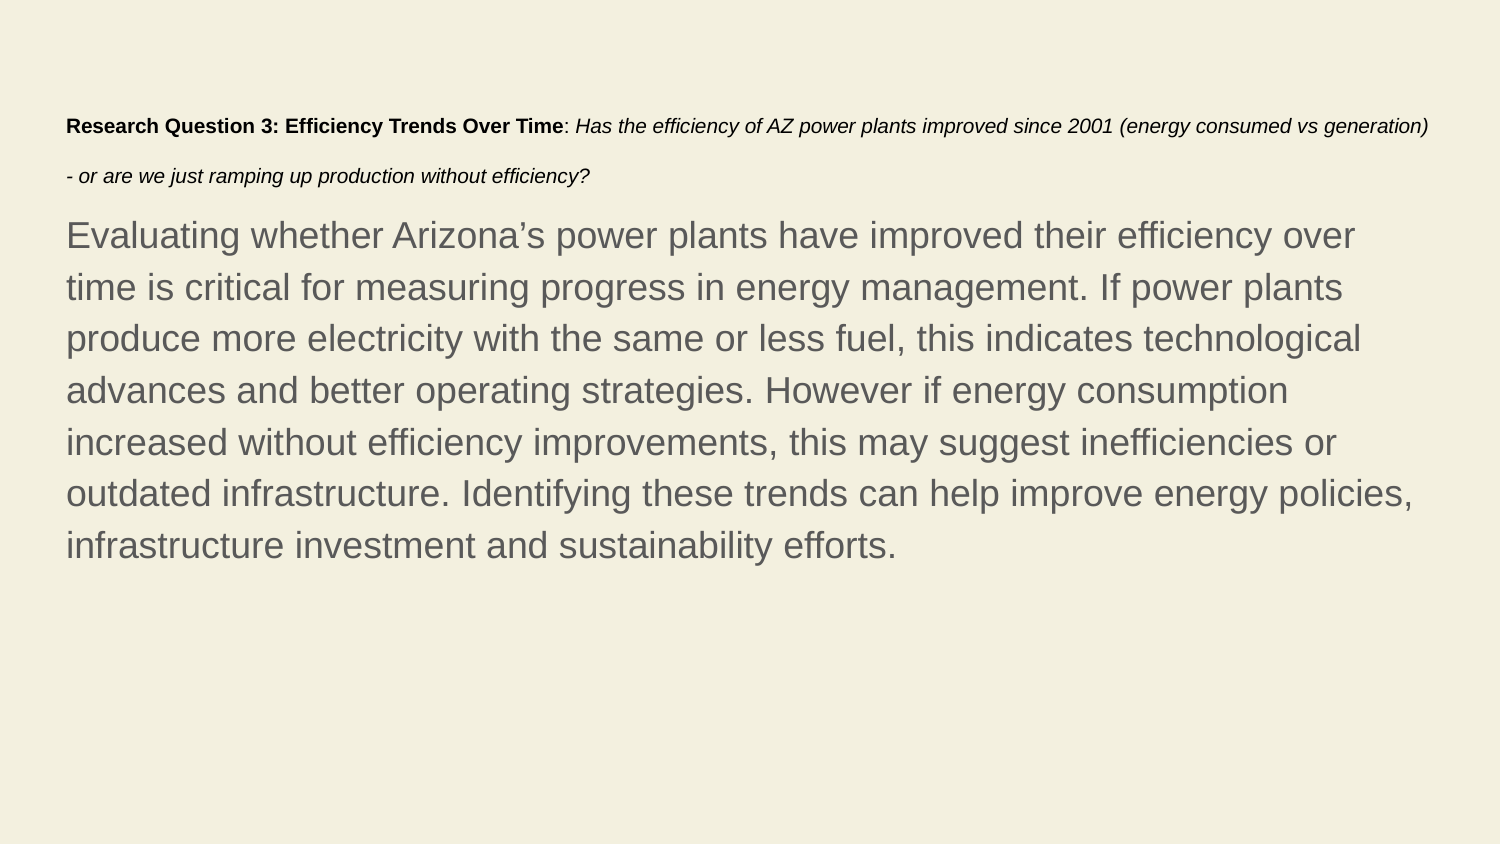

Research Question 3: Efficiency Trends Over Time: Has the efficiency of AZ power plants improved since 2001 (energy consumed vs generation) - or are we just ramping up production without efficiency?
Evaluating whether Arizona’s power plants have improved their efficiency over time is critical for measuring progress in energy management. If power plants produce more electricity with the same or less fuel, this indicates technological advances and better operating strategies. However if energy consumption increased without efficiency improvements, this may suggest inefficiencies or outdated infrastructure. Identifying these trends can help improve energy policies, infrastructure investment and sustainability efforts.